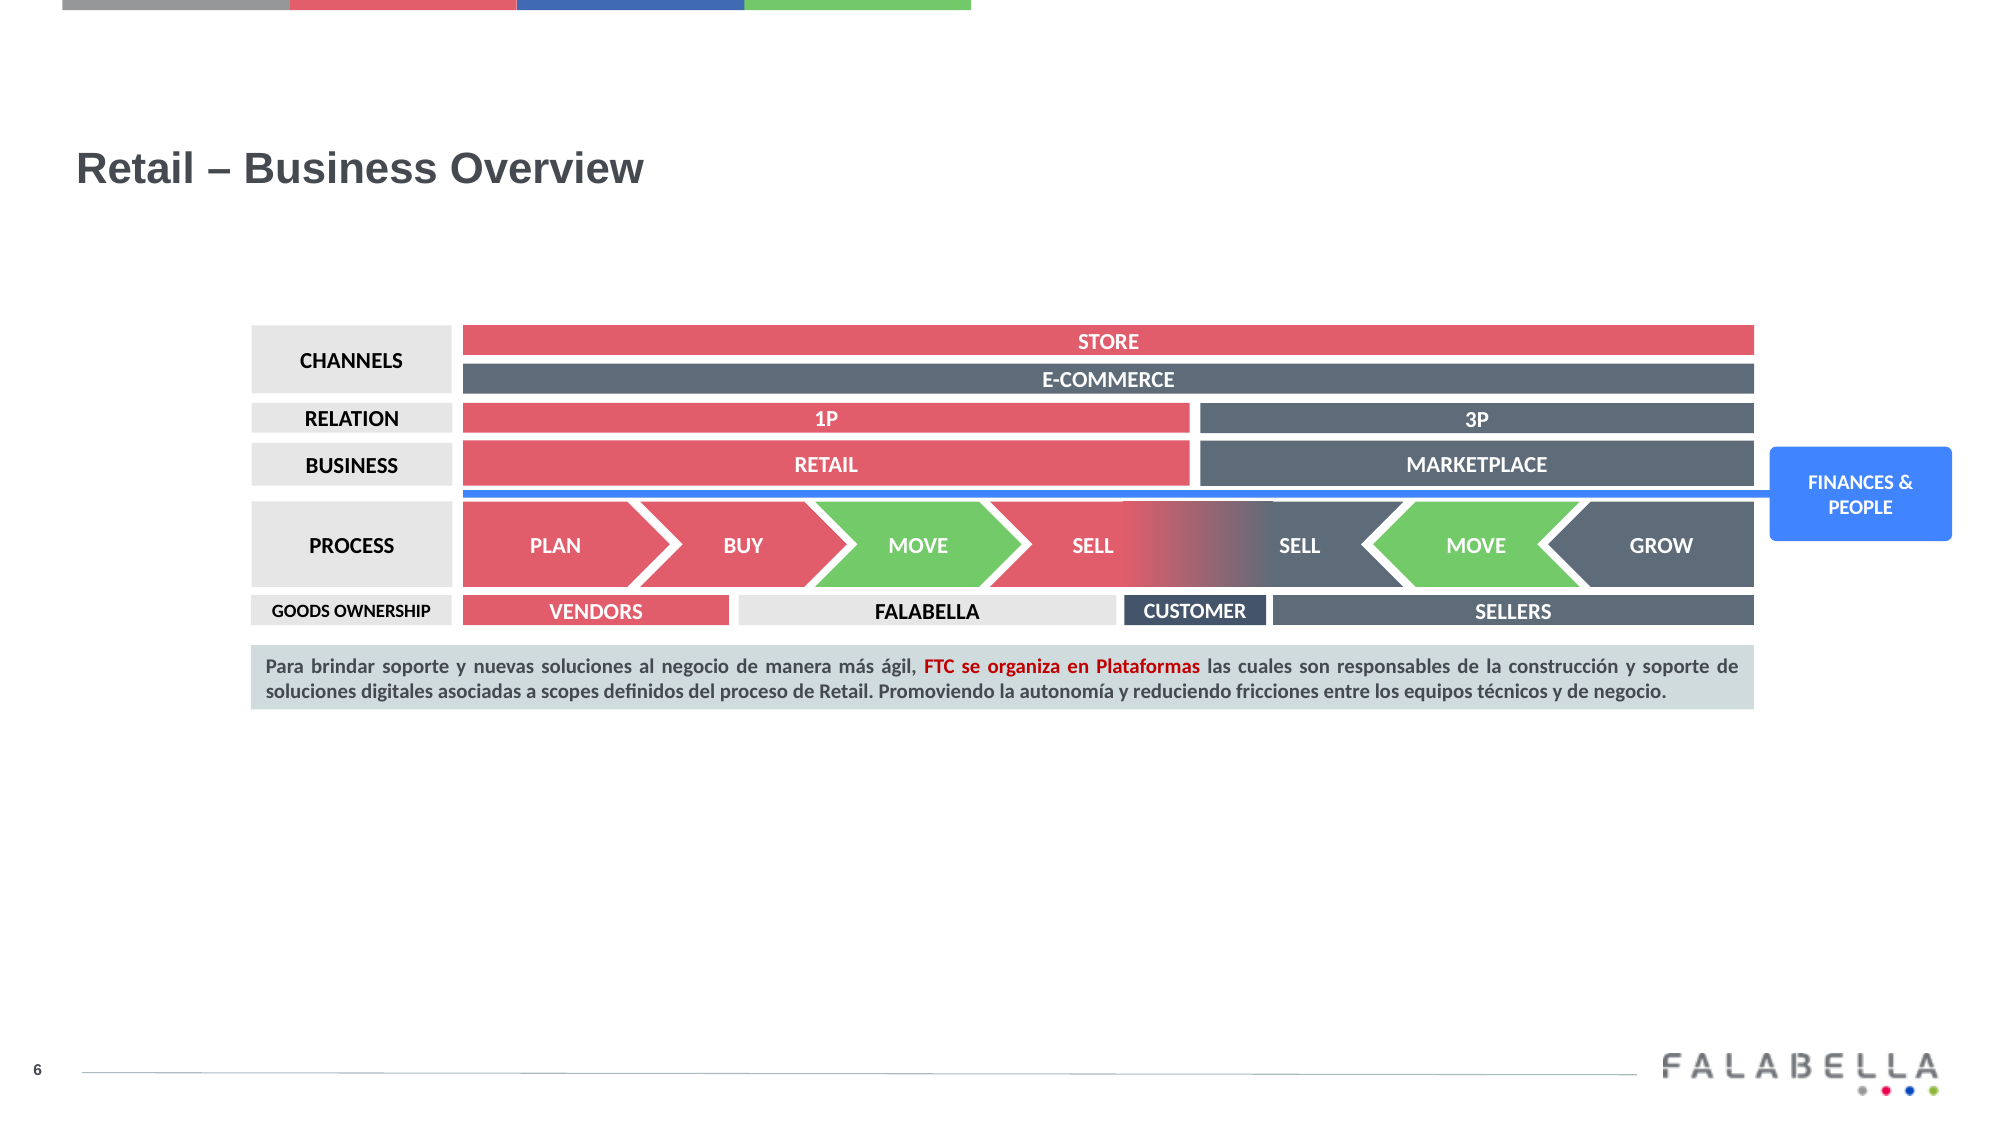

Retail – Business Overview
STORE
CHANNELS
E-COMMERCE
RELATION
1P
3P
RETAIL
MARKETPLACE
BUSINESS
FINANCES & PEOPLE

PROCESS
PLAN
BUY
MOVE
SELL

SELL
MOVE
GROW
GOODS OWNERSHIP
VENDORS
FALABELLA
CUSTOMER
SELLERS
Para brindar soporte y nuevas soluciones al negocio de manera más ágil, FTC se organiza en Plataformas las cuales son responsables de la construcción y soporte de soluciones digitales asociadas a scopes definidos del proceso de Retail. Promoviendo la autonomía y reduciendo fricciones entre los equipos técnicos y de negocio.